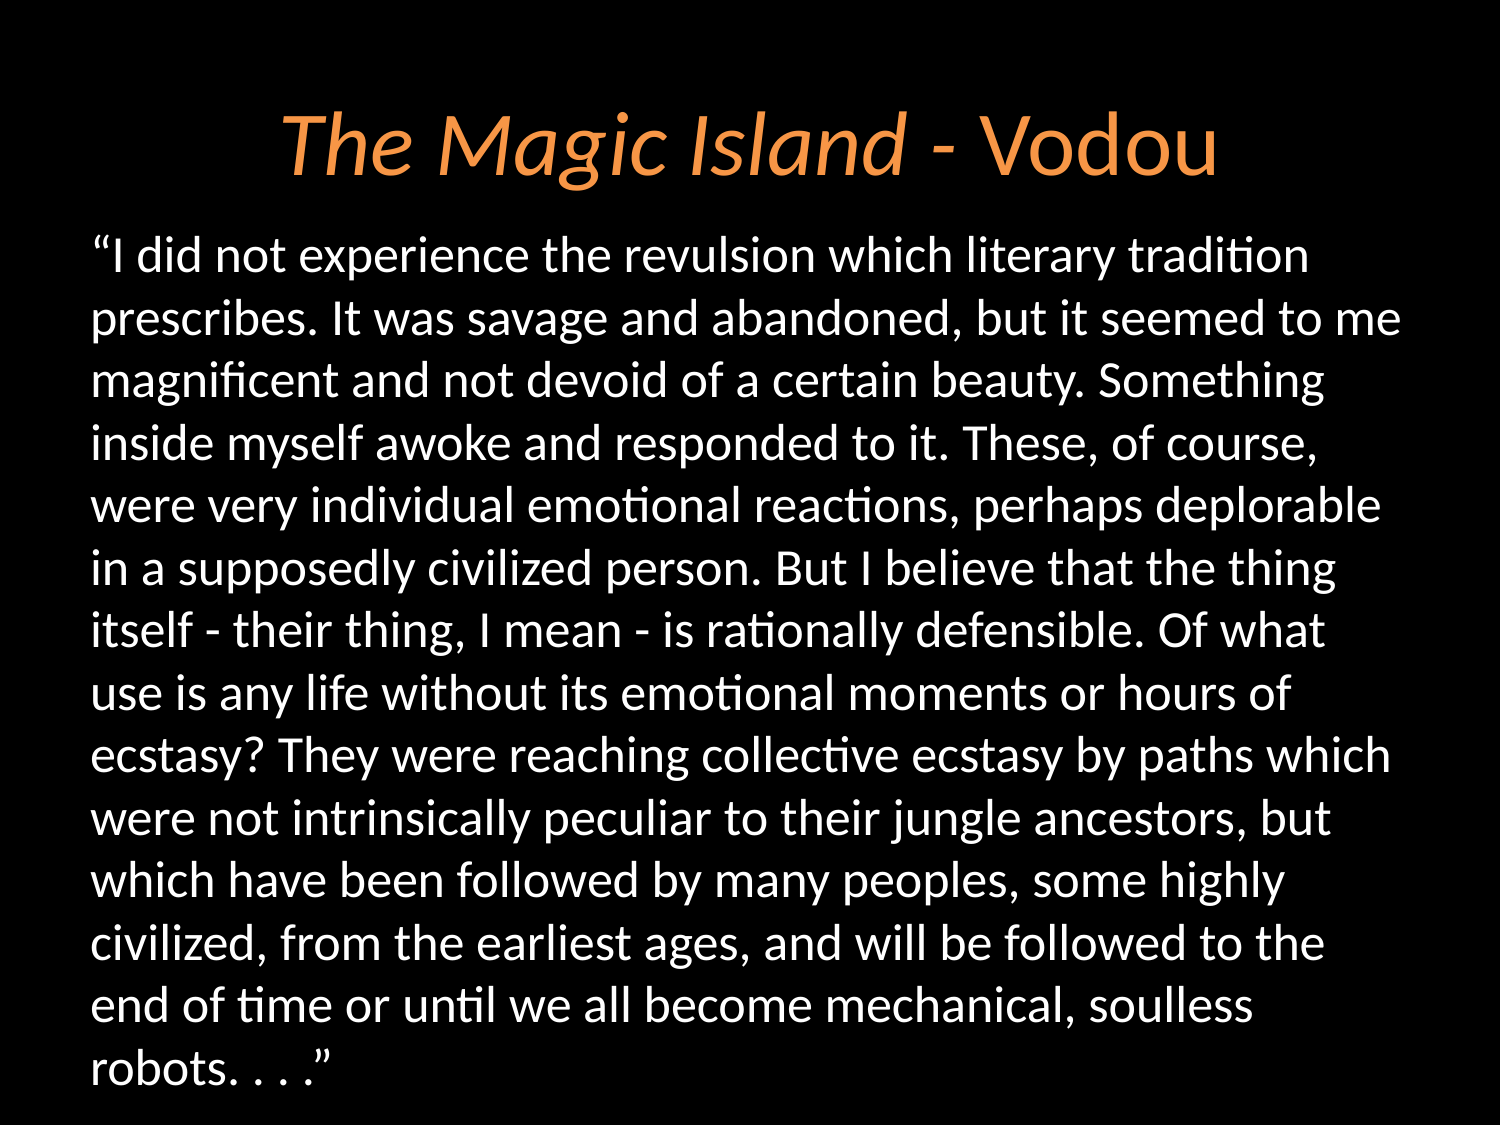

# The Magic Island - Vodou
“I did not experience the revulsion which literary tradition prescribes. It was savage and abandoned, but it seemed to me magnificent and not devoid of a certain beauty. Something inside myself awoke and responded to it. These, of course, were very individual emotional reactions, perhaps deplorable in a supposedly civilized person. But I believe that the thing itself - their thing, I mean - is rationally defensible. Of what use is any life without its emotional moments or hours of ecstasy? They were reaching collective ecstasy by paths which were not intrinsically peculiar to their jungle ancestors, but which have been followed by many peoples, some highly civilized, from the earliest ages, and will be followed to the end of time or until we all become mechanical, soulless robots. . . .”